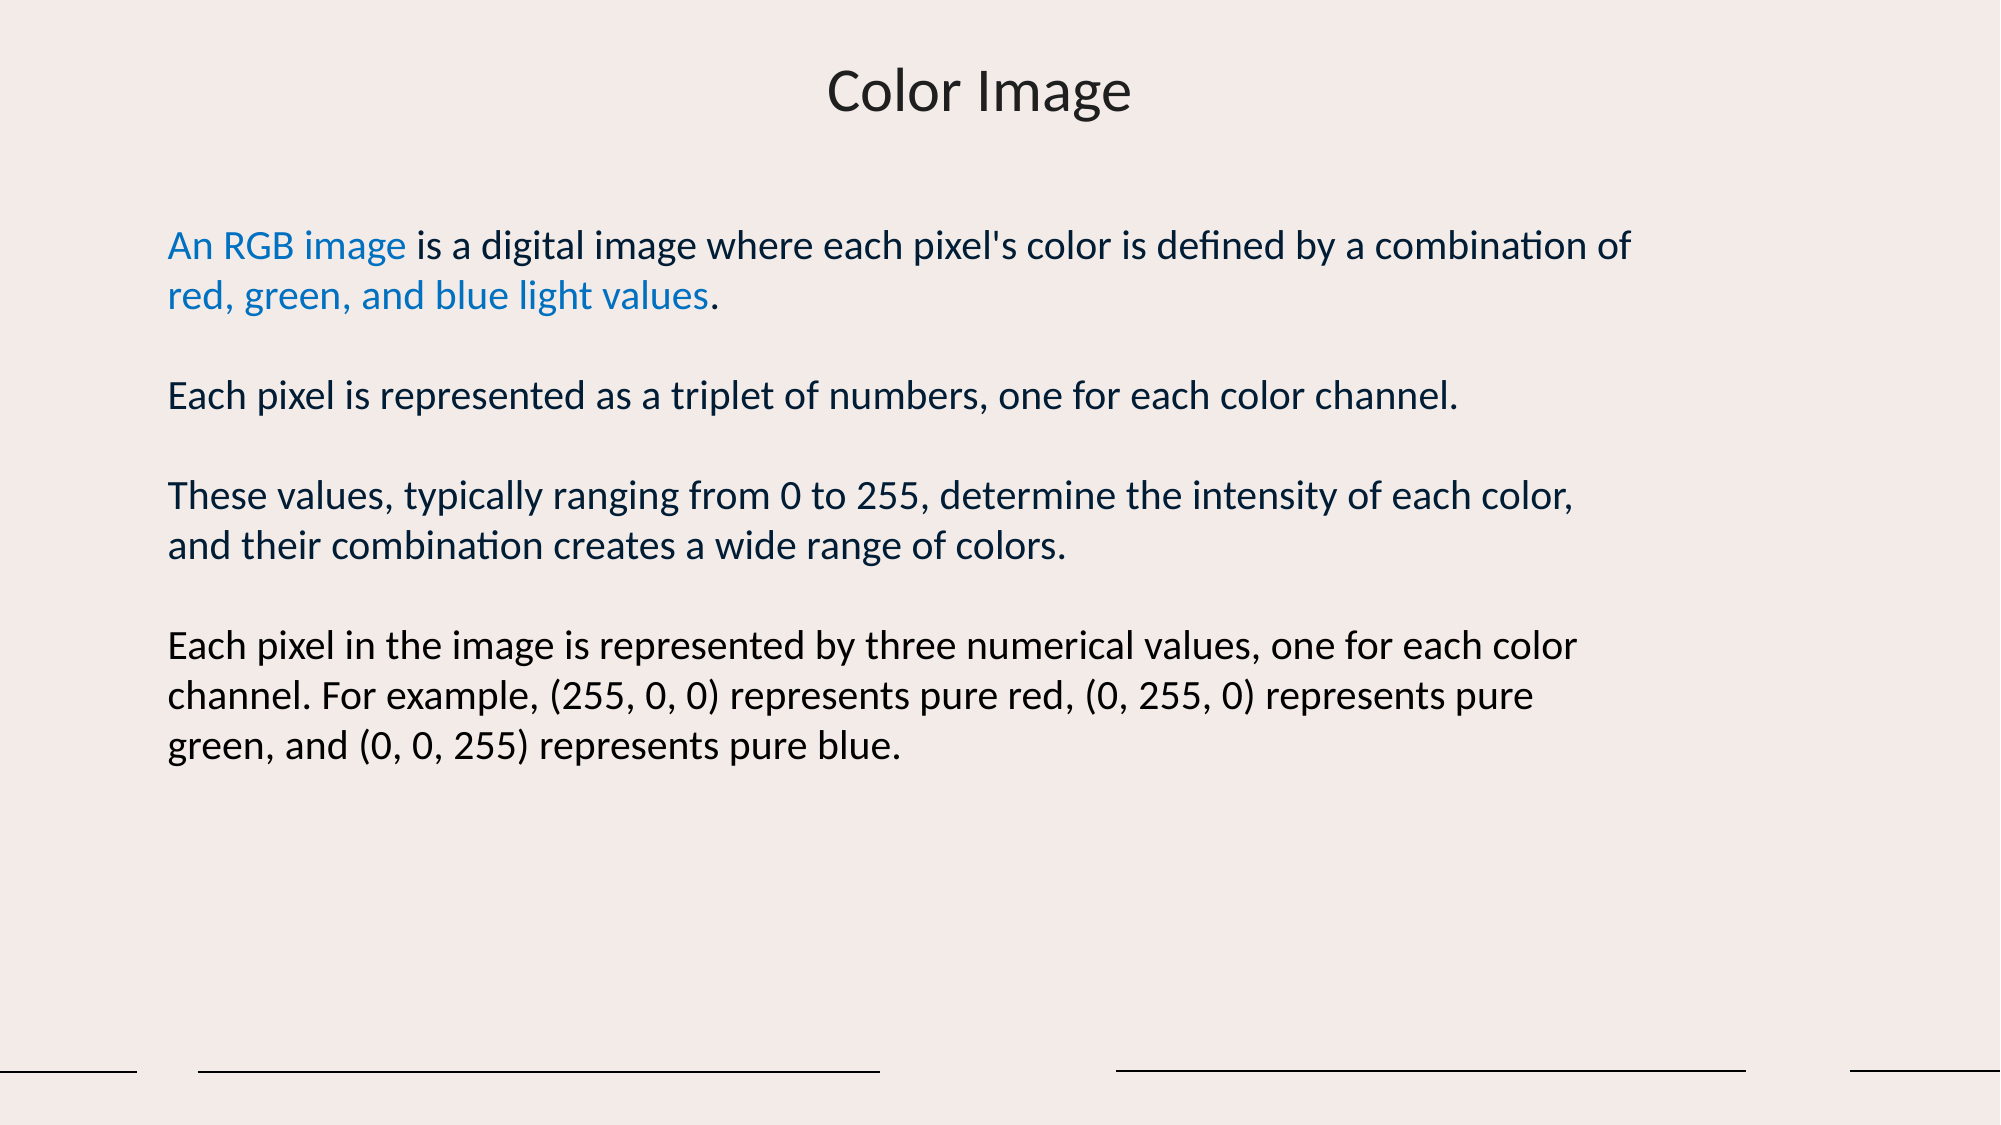

Color Image
An RGB image is a digital image where each pixel's color is defined by a combination of red, green, and blue light values.

Each pixel is represented as a triplet of numbers, one for each color channel.

These values, typically ranging from 0 to 255, determine the intensity of each color, and their combination creates a wide range of colors.

Each pixel in the image is represented by three numerical values, one for each color channel. For example, (255, 0, 0) represents pure red, (0, 255, 0) represents pure green, and (0, 0, 255) represents pure blue.